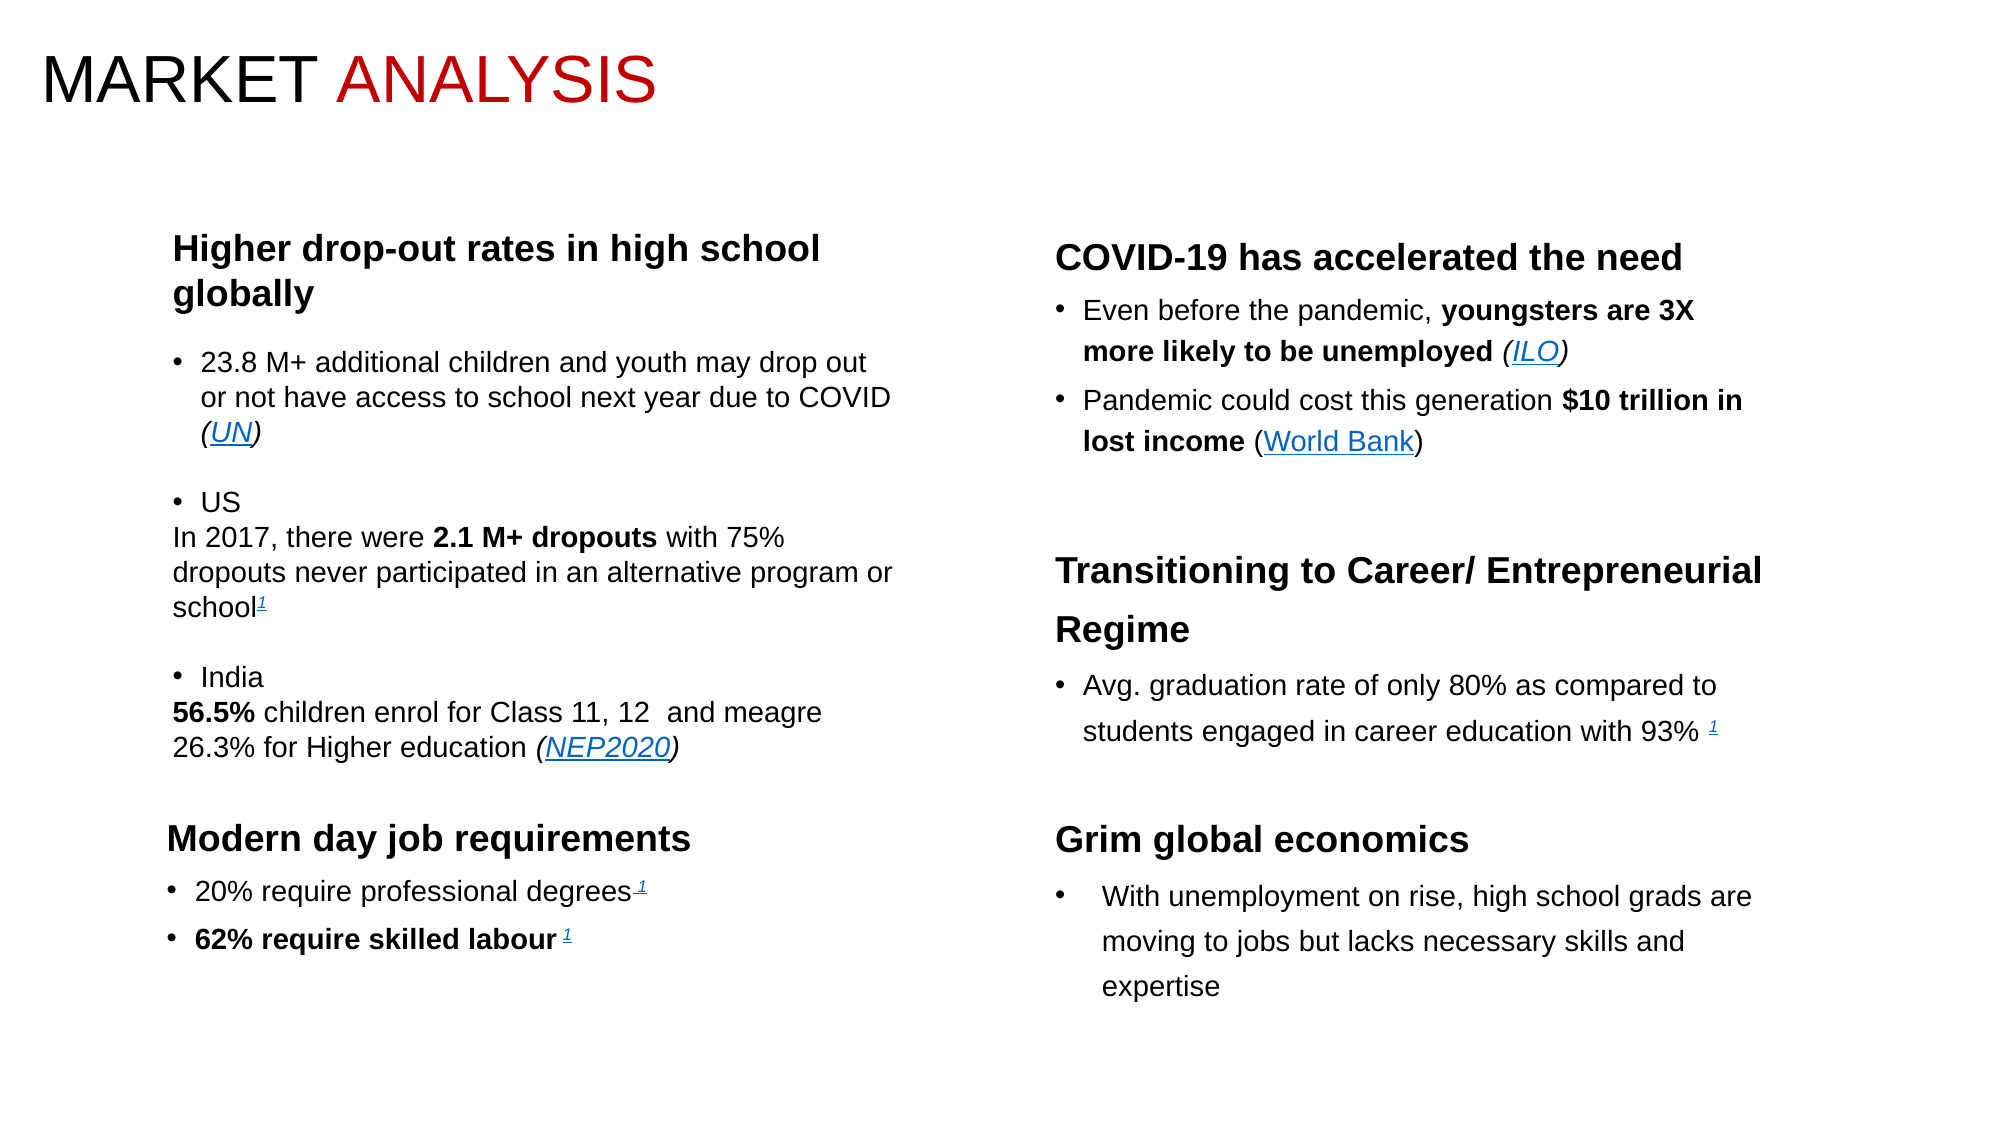

MARKET ANALYSIS
Higher drop-out rates in high school globally

23.8 M+ additional children and youth may drop out or not have access to school next year due to COVID (UN)

US
In 2017, there were 2.1 M+ dropouts with 75% dropouts never participated in an alternative program or school1

India
56.5% children enrol for Class 11, 12  and meagre 26.3% for Higher education (NEP2020)
COVID-19 has accelerated the need
Even before the pandemic, youngsters are 3X more likely to be unemployed (ILO)
Pandemic could cost this generation $10 trillion in lost income (World Bank)
Transitioning to Career/ Entrepreneurial Regime
Avg. graduation rate of only 80% as compared to students engaged in career education with 93% 1
Grim global economics
With unemployment on rise, high school grads are moving to jobs but lacks necessary skills and expertise
Modern day job requirements
20% require professional degrees 1
62% require skilled labour 1